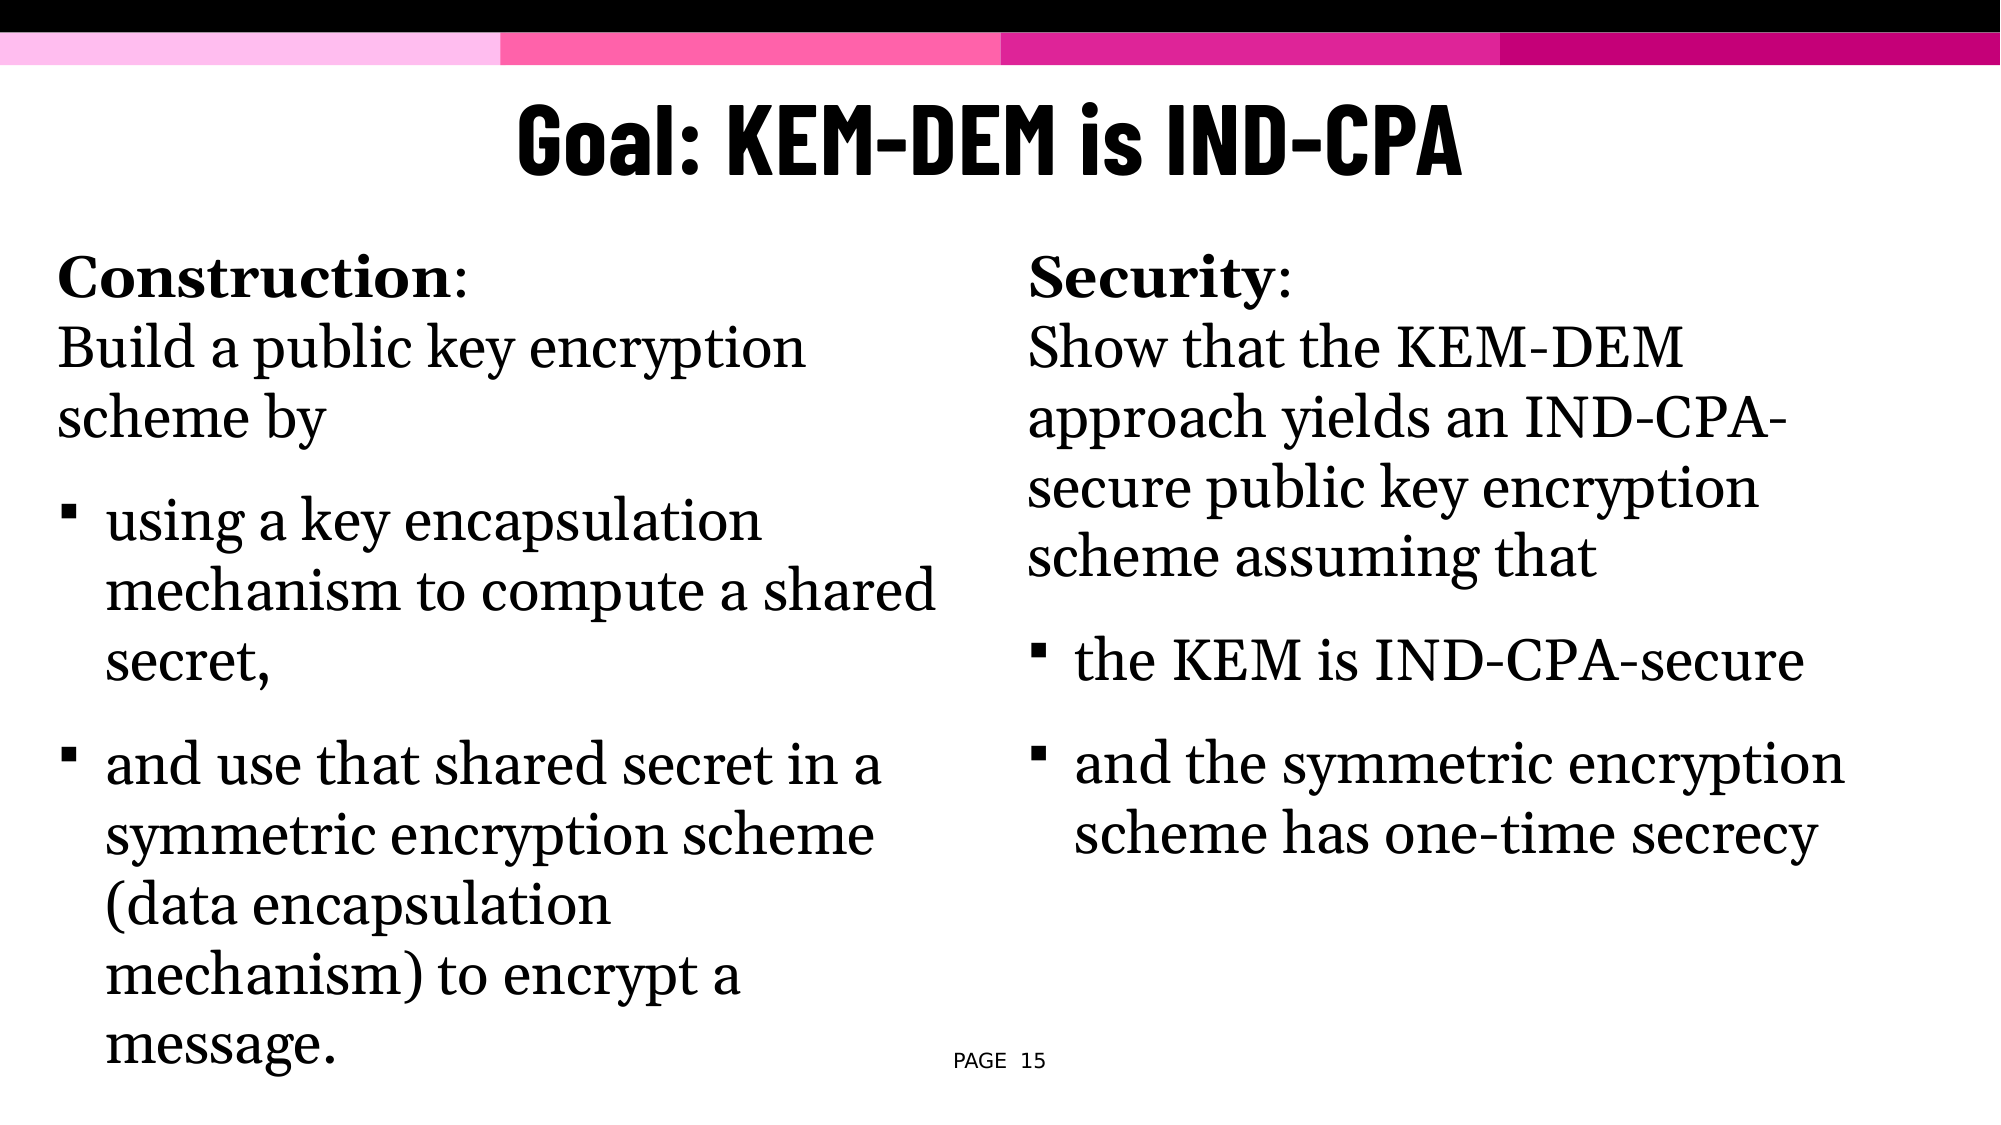

# Goal: KEM-DEM is IND-CPA
Construction:
Build a public key encryption scheme by
using a key encapsulation mechanism to compute a shared secret,
and use that shared secret in a symmetric encryption scheme (data encapsulation mechanism) to encrypt a message.

Security:
Show that the KEM-DEM approach yields an IND-CPA-secure public key encryption scheme assuming that
the KEM is IND-CPA-secure
and the symmetric encryption scheme has one-time secrecy

PAGE  15